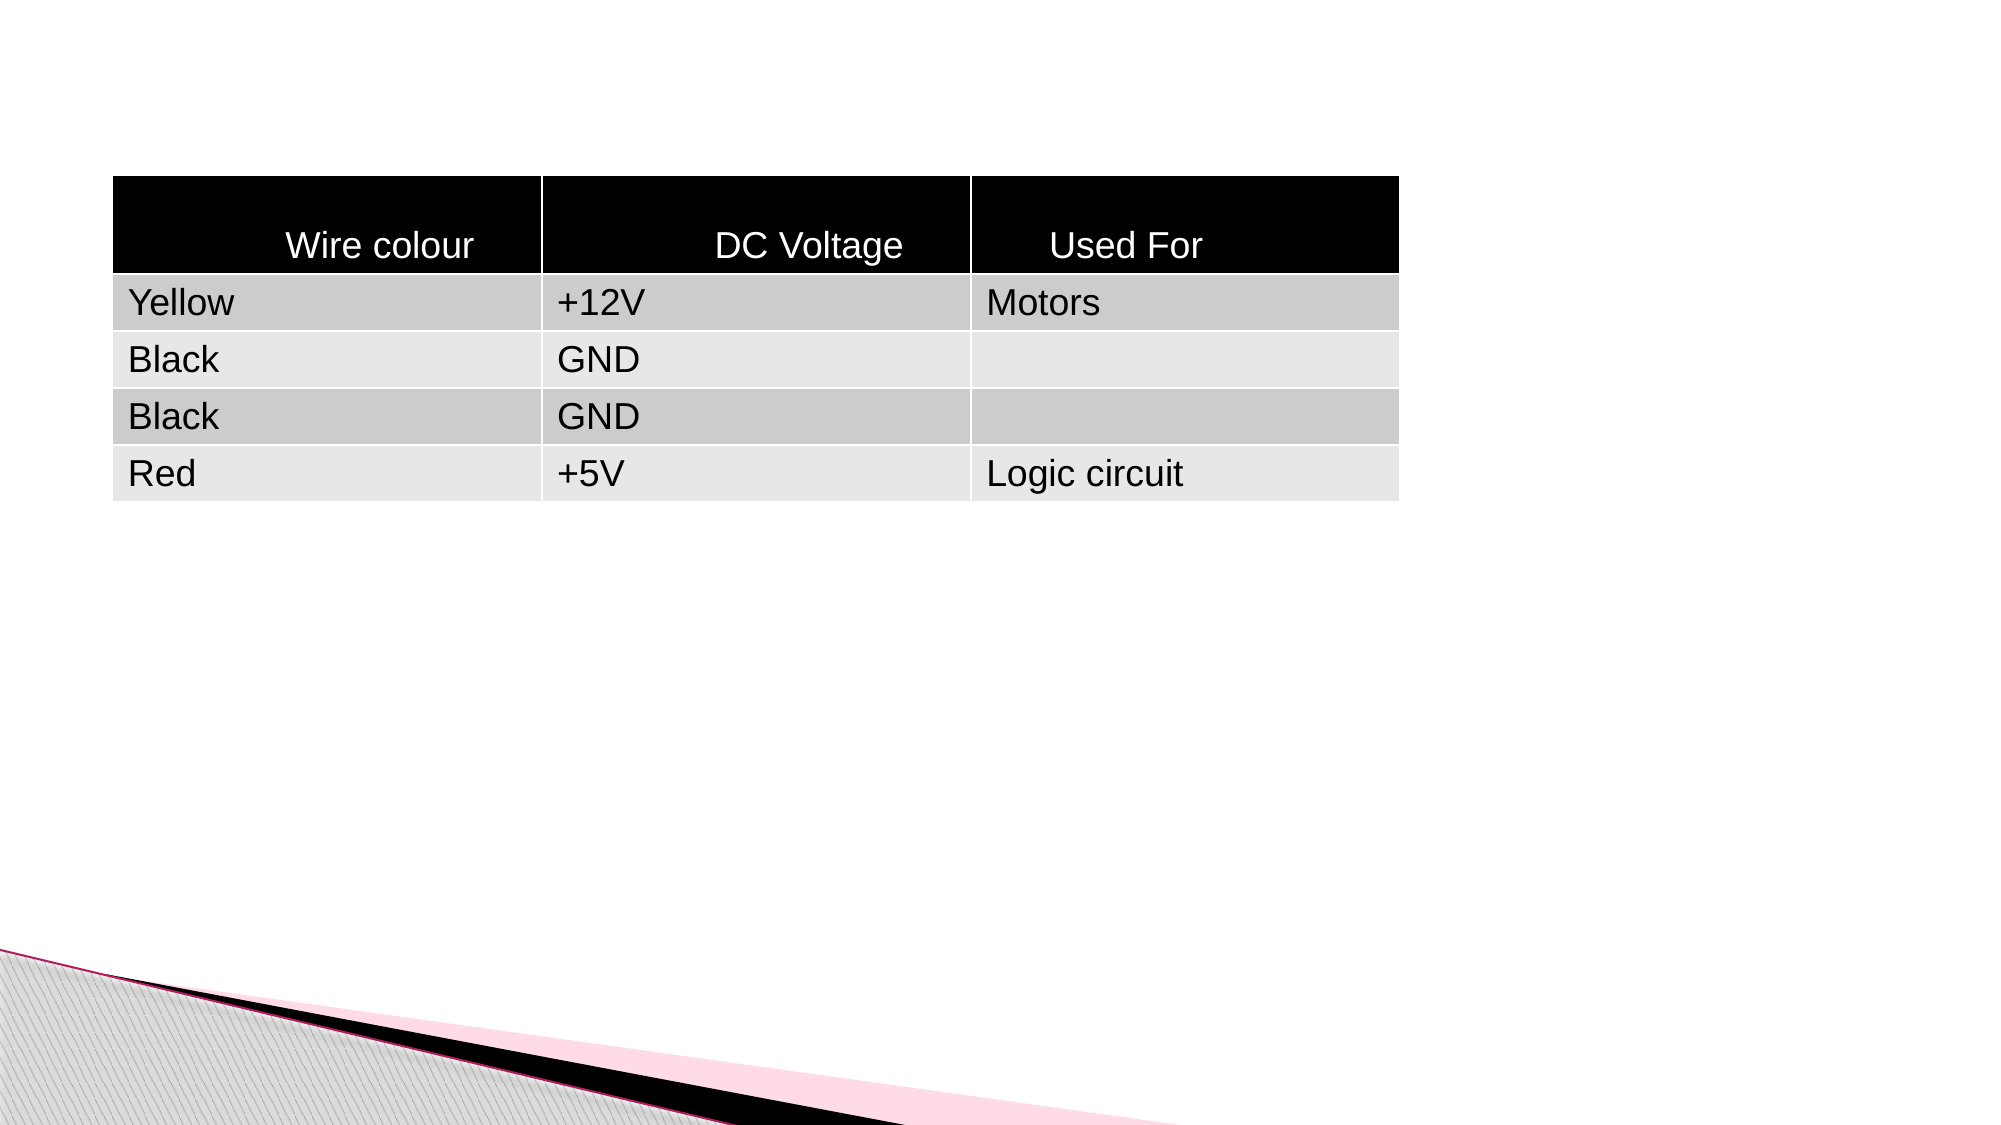

| Wire colour | DC Voltage | Used For |
| --- | --- | --- |
| Yellow | +12V | Motors |
| Black | GND |  |
| Black | GND |  |
| Red | +5V | Logic circuit |